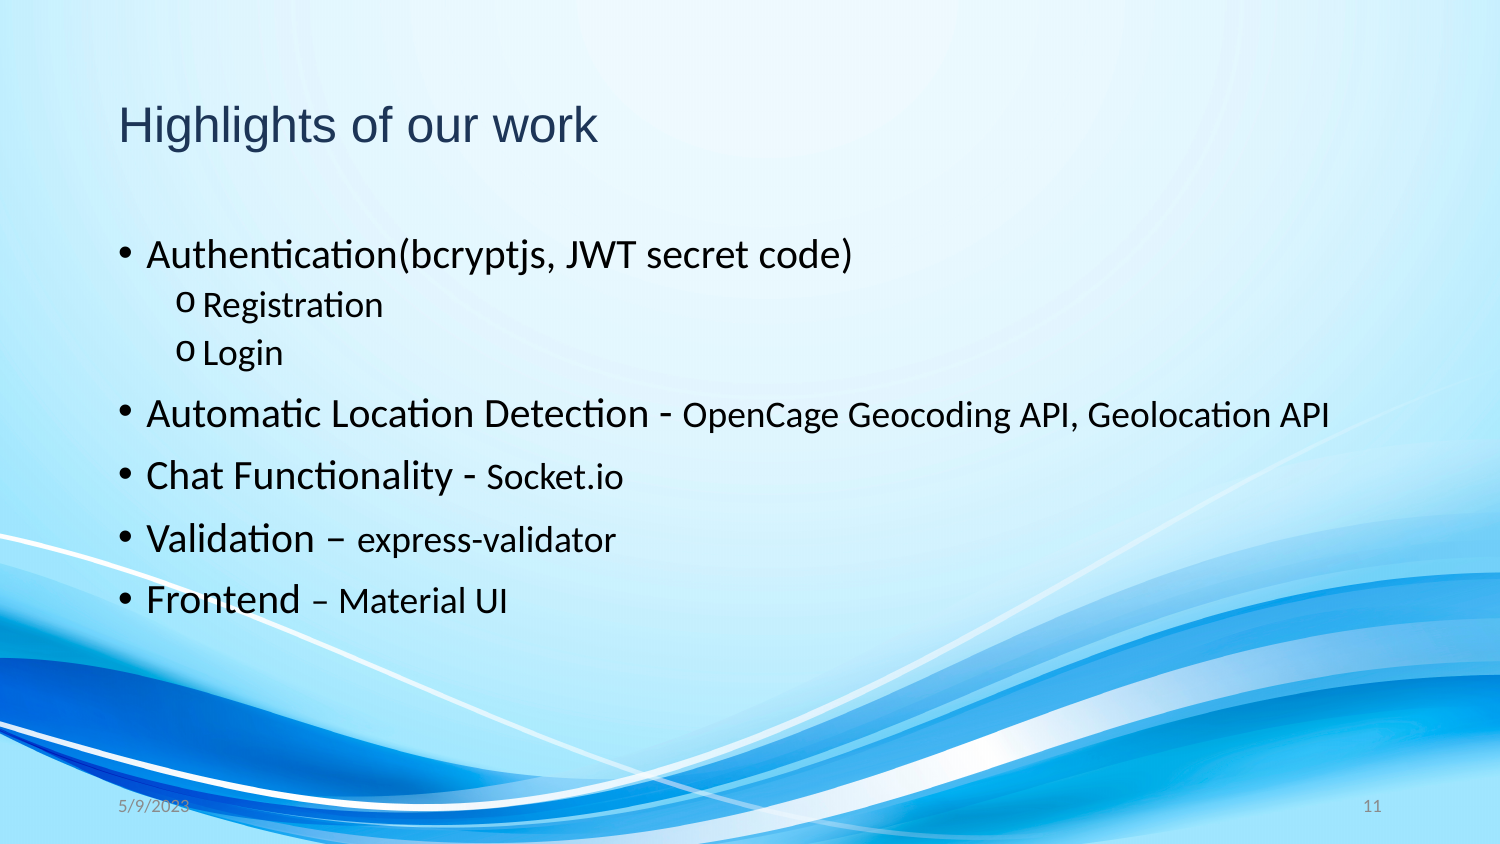

# Highlights of our work
Authentication(bcryptjs, JWT secret code)
Registration
Login
Automatic Location Detection - OpenCage Geocoding API, Geolocation API
Chat Functionality - Socket.io
Validation – express-validator
Frontend – Material UI

5/9/2023
11